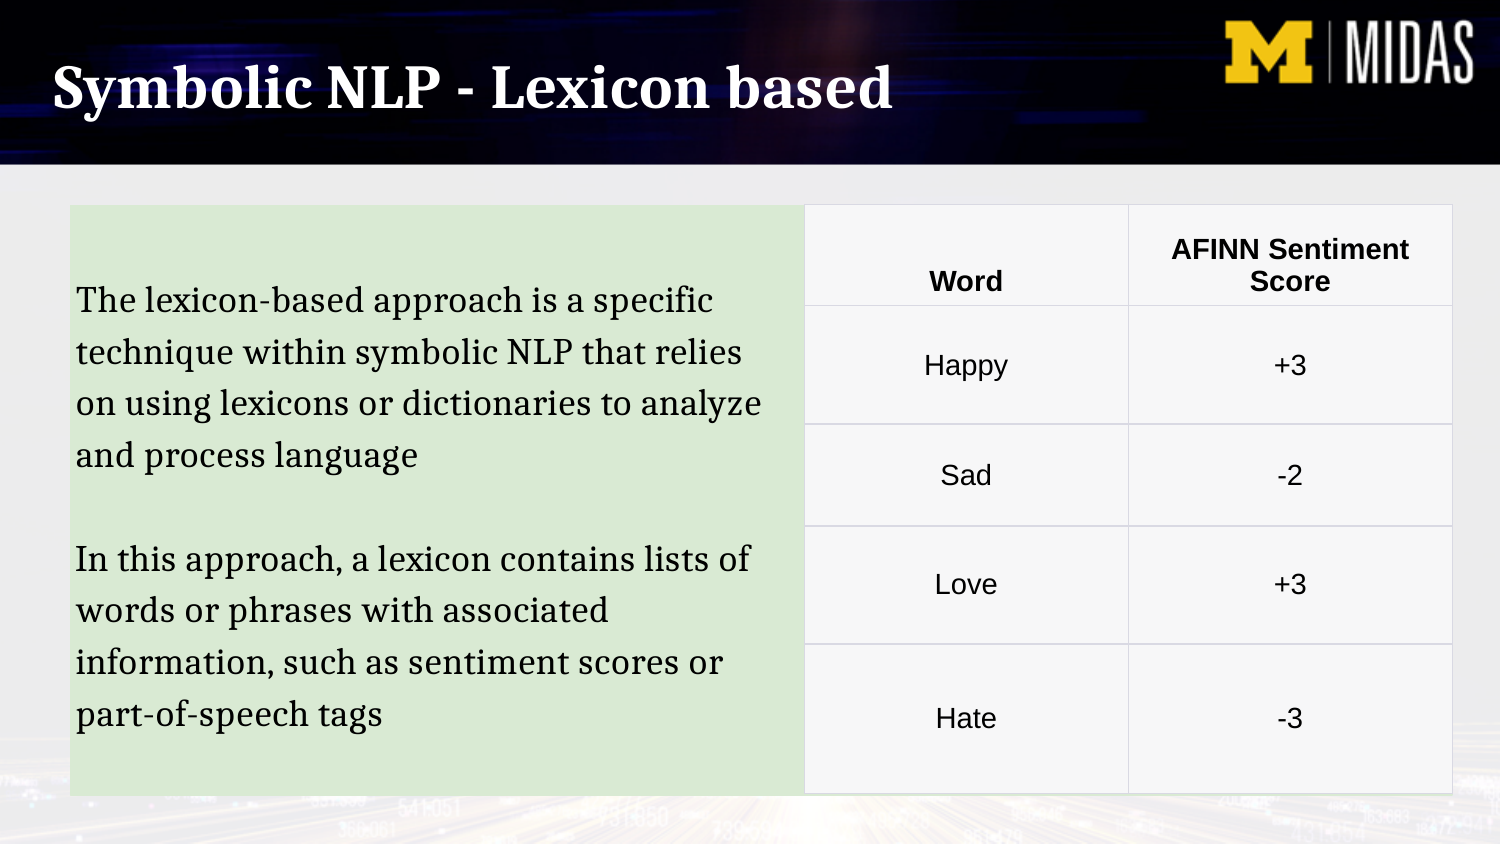

Symbolic NLP - Lexicon based
| Word | AFINN Sentiment Score |
| --- | --- |
| Happy | +3 |
| Sad | -2 |
| Love | +3 |
| Hate | -3 |

The lexicon-based approach is a specific technique within symbolic NLP that relies on using lexicons or dictionaries to analyze and process language

In this approach, a lexicon contains lists of words or phrases with associated information, such as sentiment scores or part-of-speech tags